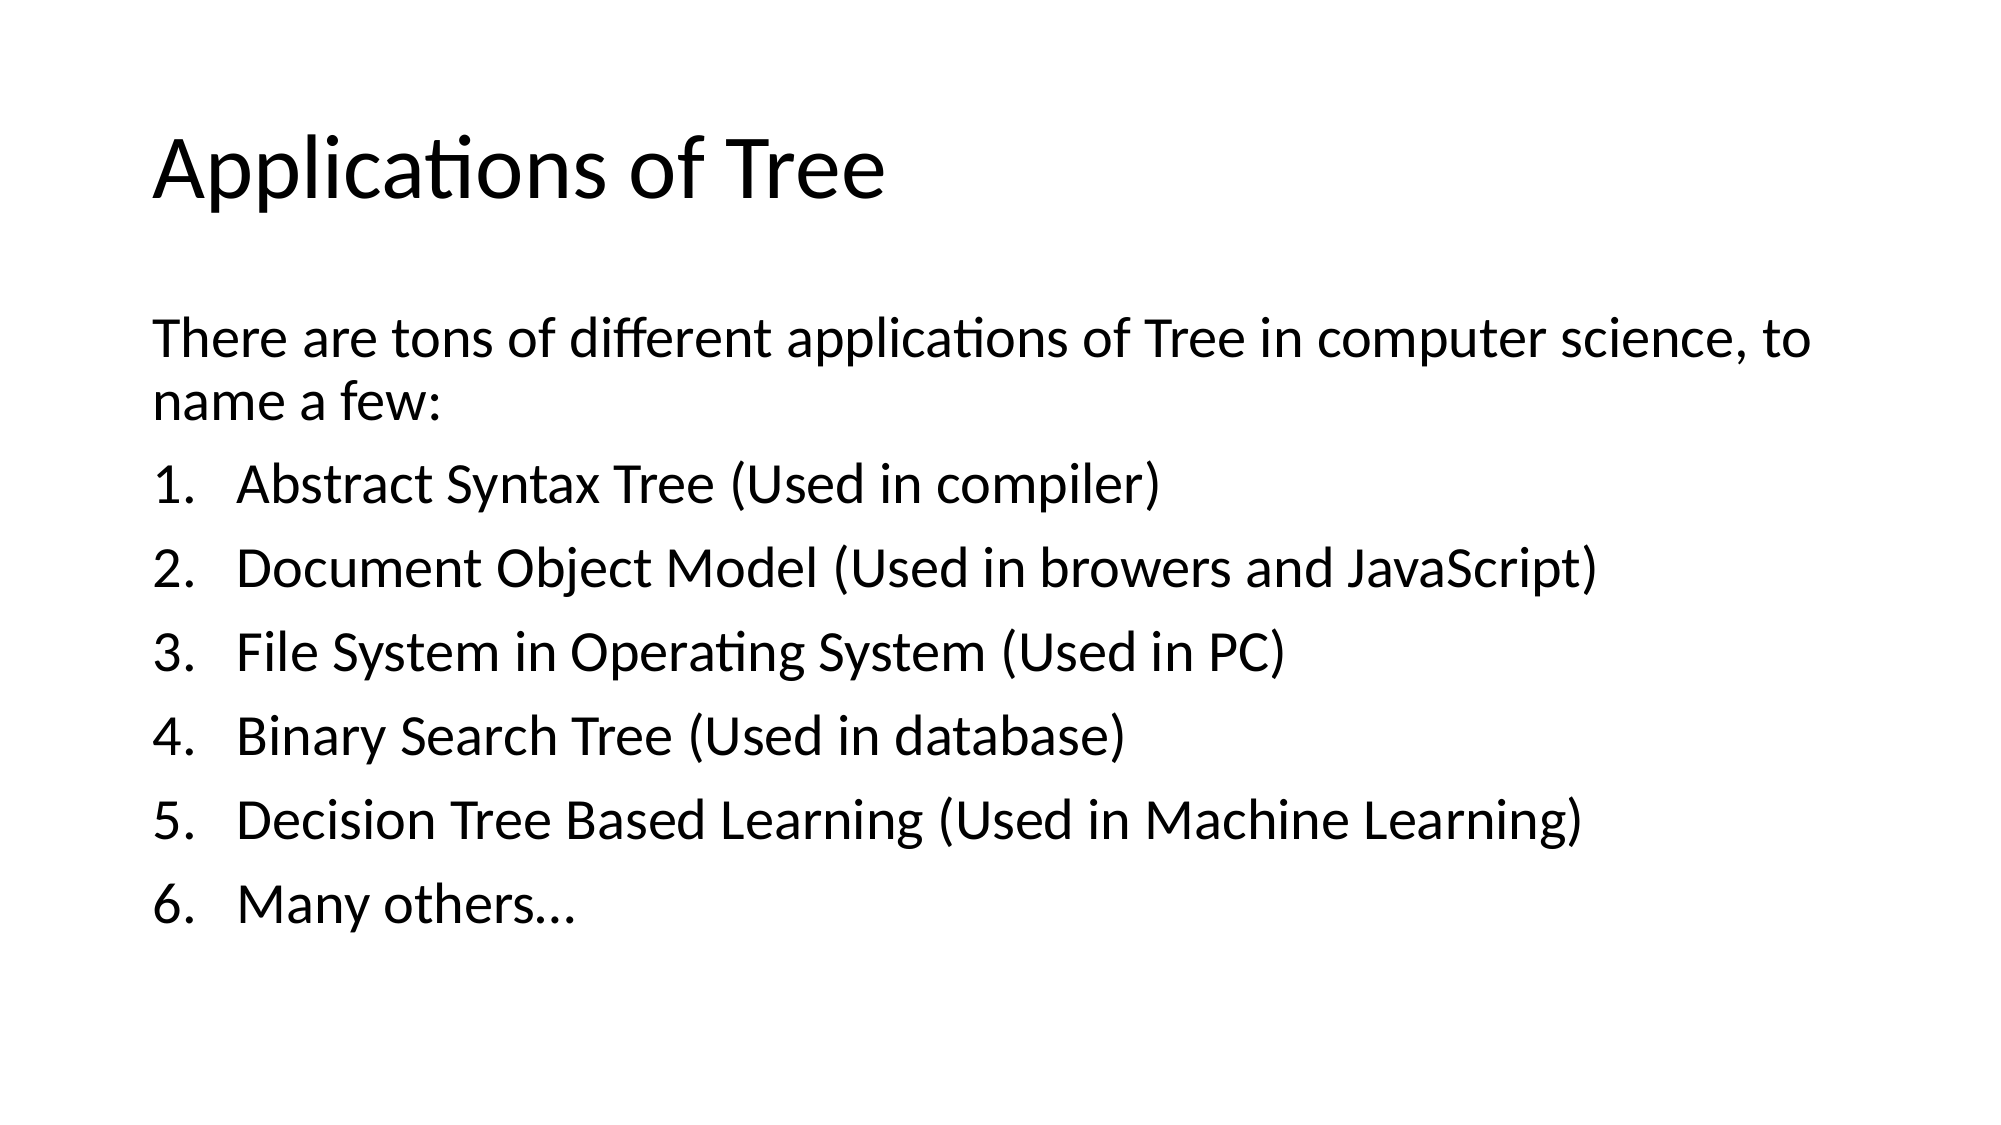

# Applications of Tree
There are tons of different applications of Tree in computer science, to name a few:
Abstract Syntax Tree (Used in compiler)
Document Object Model (Used in browers and JavaScript)
File System in Operating System (Used in PC)
Binary Search Tree (Used in database)
Decision Tree Based Learning (Used in Machine Learning)
Many others…